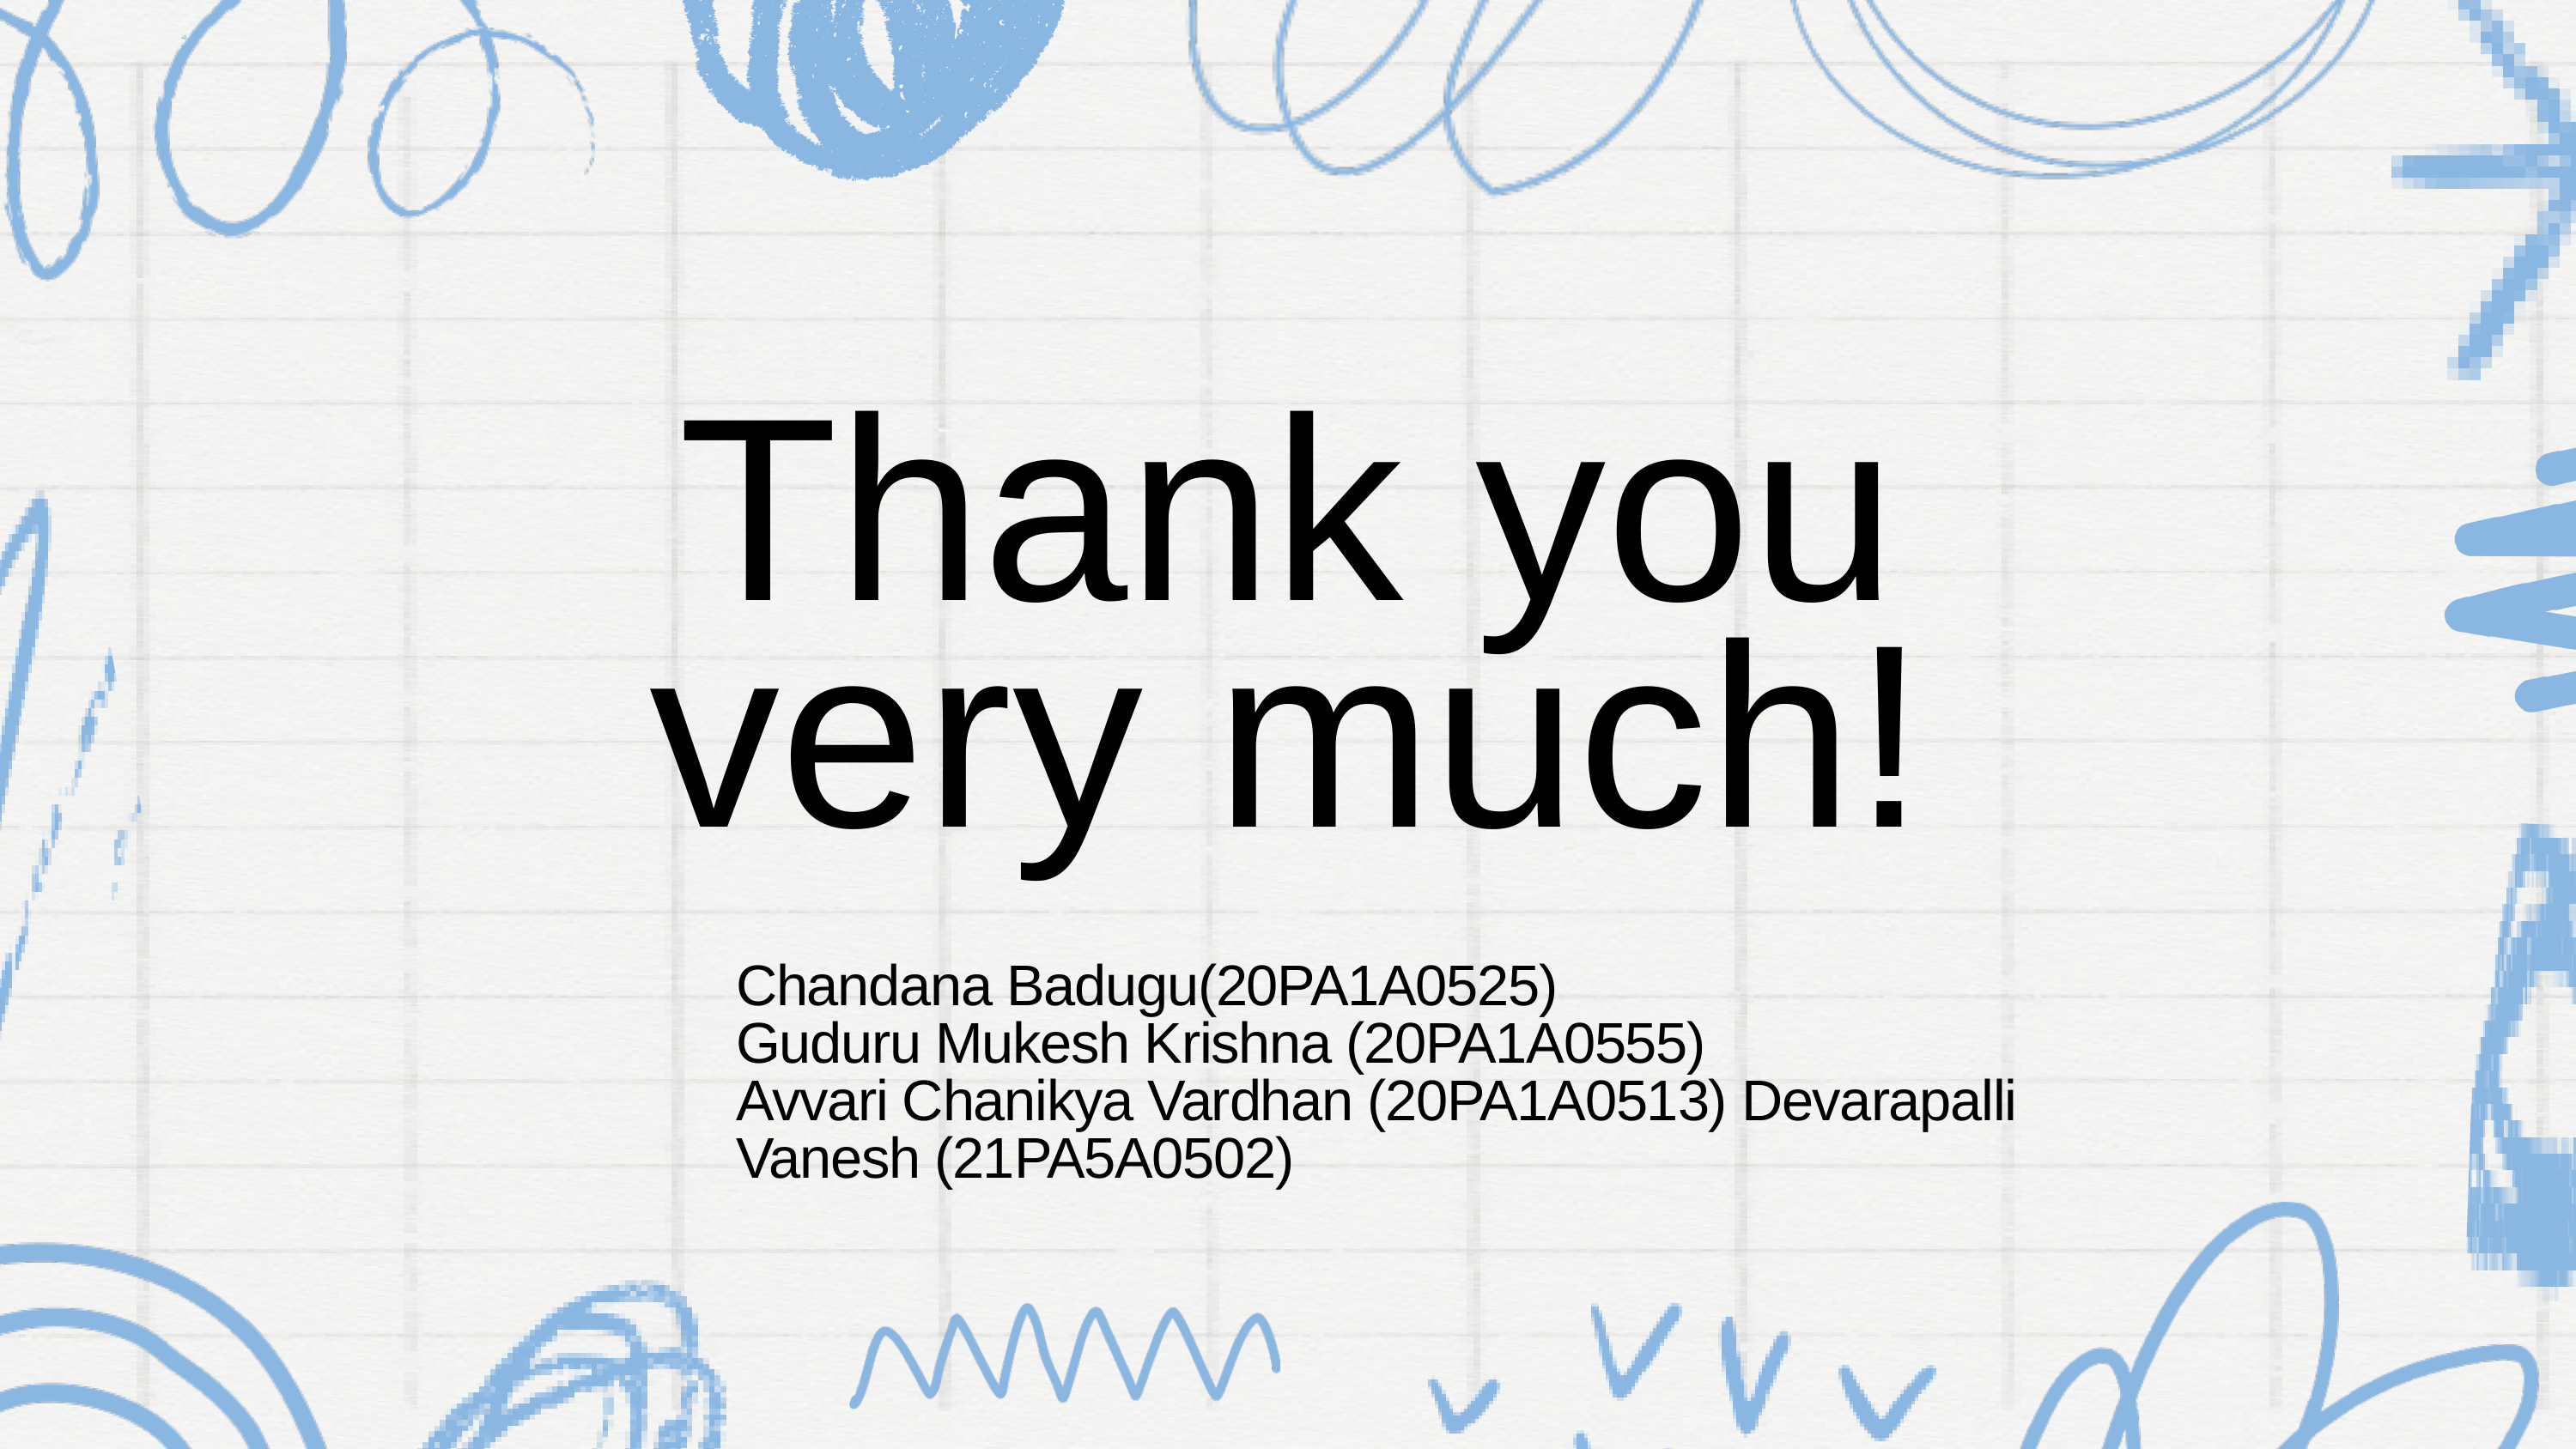

Thank you very much!

Chandana Badugu(20PA1A0525)
Guduru Mukesh Krishna (20PA1A0555)
Avvari Chanikya Vardhan (20PA1A0513) Devarapalli Vanesh (21PA5A0502)